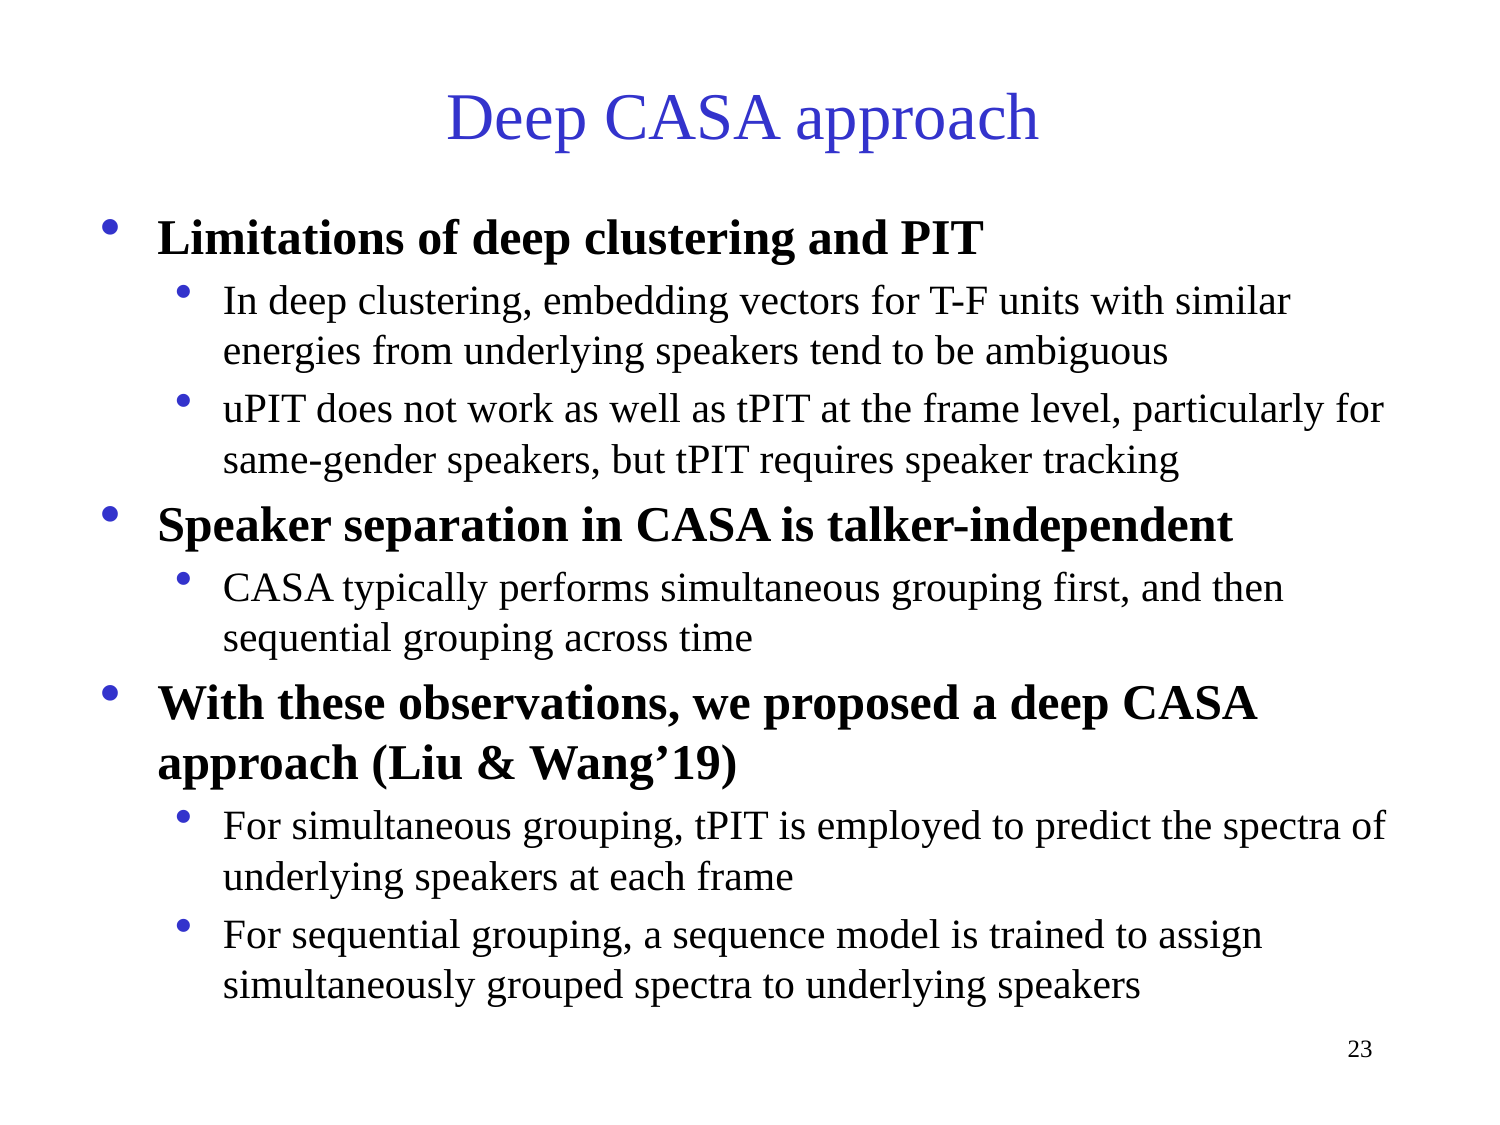

# Deep CASA approach
Limitations of deep clustering and PIT
In deep clustering, embedding vectors for T-F units with similar energies from underlying speakers tend to be ambiguous
uPIT does not work as well as tPIT at the frame level, particularly for same-gender speakers, but tPIT requires speaker tracking
Speaker separation in CASA is talker-independent
CASA typically performs simultaneous grouping first, and then sequential grouping across time
With these observations, we proposed a deep CASA approach (Liu & Wang’19)
For simultaneous grouping, tPIT is employed to predict the spectra of underlying speakers at each frame
For sequential grouping, a sequence model is trained to assign simultaneously grouped spectra to underlying speakers
23